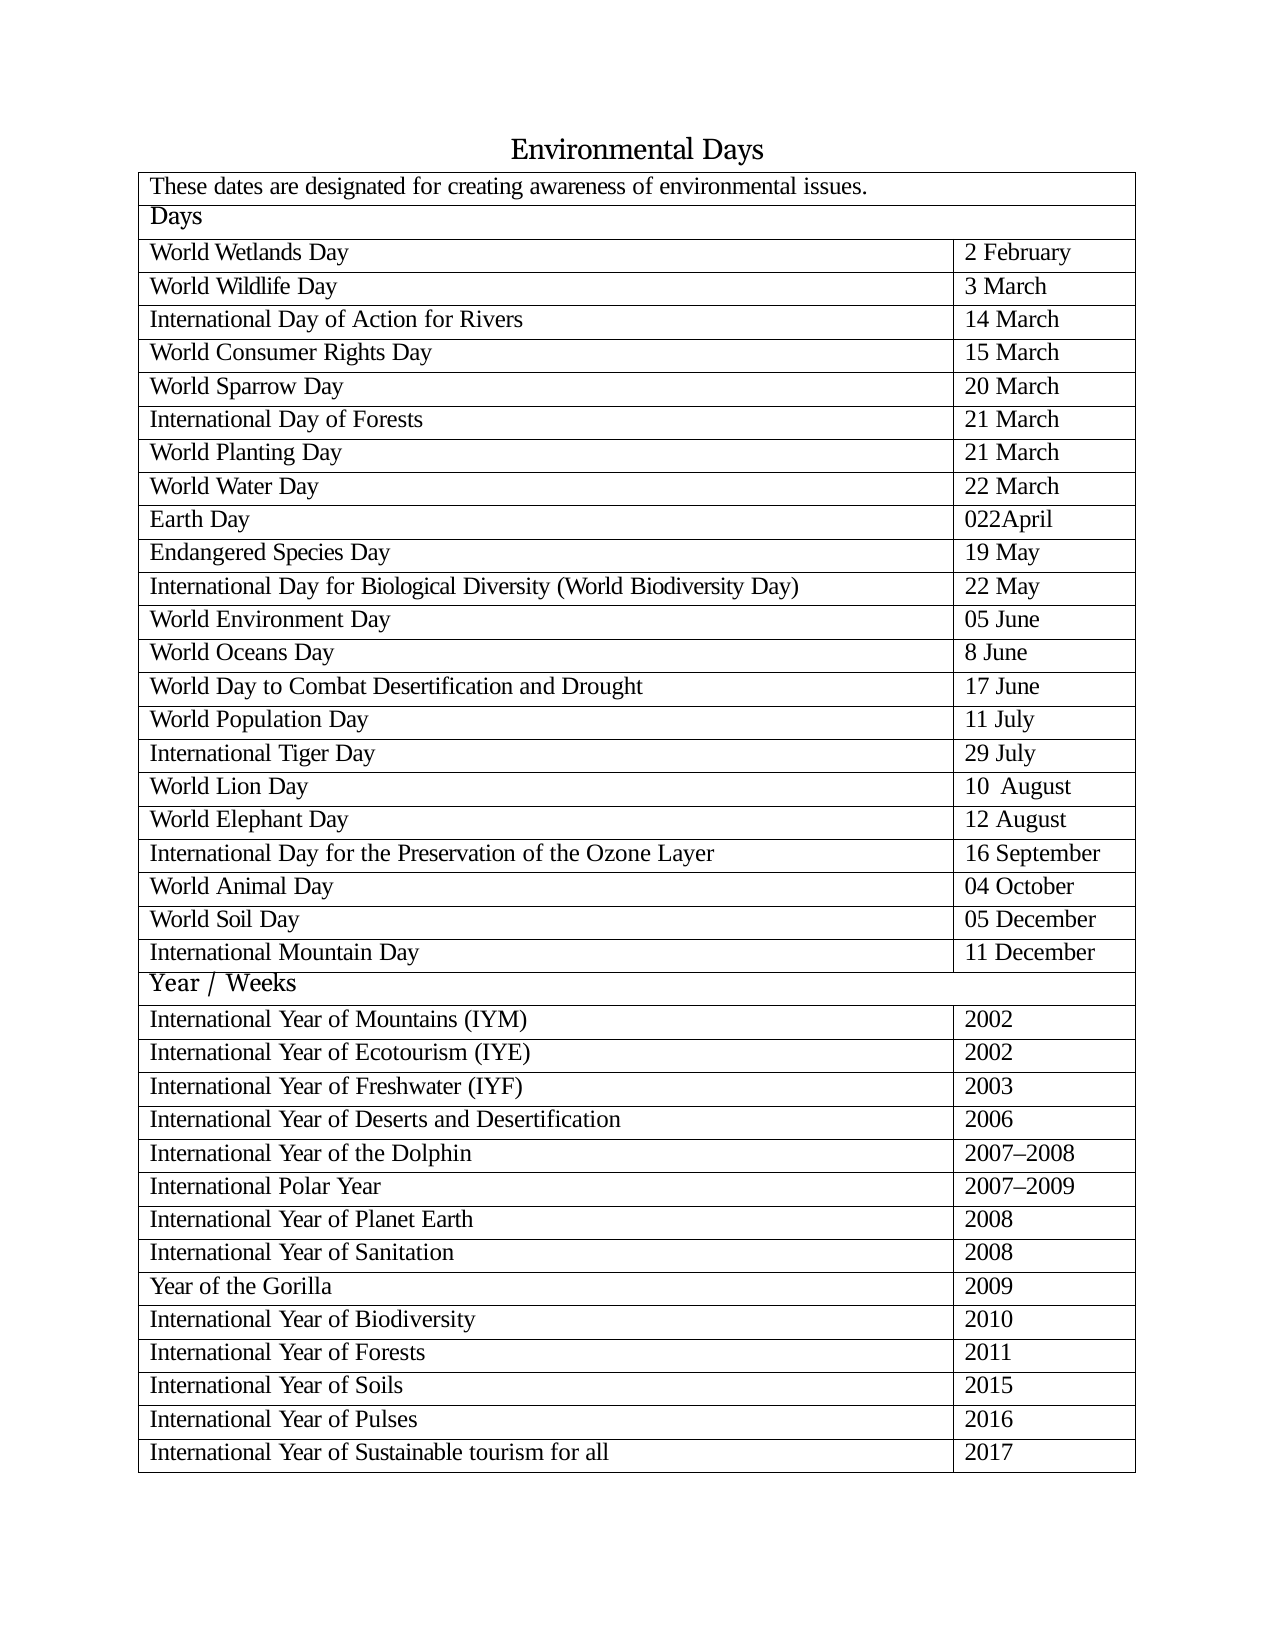

Environmental Days
| These dates are designated for creating awareness of environmental issues. |  |
| --- | --- |
| Days |  |
| World Wetlands Day | 2 February |
| World Wildlife Day | 3 March |
| International Day of Action for Rivers | 14 March |
| World Consumer Rights Day | 15 March |
| World Sparrow Day | 20 March |
| International Day of Forests | 21 March |
| World Planting Day | 21 March |
| World Water Day | 22 March |
| Earth Day | 022April |
| Endangered Species Day | 19 May |
| International Day for Biological Diversity (World Biodiversity Day) | 22 May |
| World Environment Day | 05 June |
| World Oceans Day | 8 June |
| World Day to Combat Desertification and Drought | 17 June |
| World Population Day | 11 July |
| International Tiger Day | 29 July |
| World Lion Day | 10 August |
| World Elephant Day | 12 August |
| International Day for the Preservation of the Ozone Layer | 16 September |
| World Animal Day | 04 October |
| World Soil Day | 05 December |
| International Mountain Day | 11 December |
| Year / Weeks |  |
| International Year of Mountains (IYM) | 2002 |
| International Year of Ecotourism (IYE) | 2002 |
| International Year of Freshwater (IYF) | 2003 |
| International Year of Deserts and Desertification | 2006 |
| International Year of the Dolphin | 2007–2008 |
| International Polar Year | 2007–2009 |
| International Year of Planet Earth | 2008 |
| International Year of Sanitation | 2008 |
| Year of the Gorilla | 2009 |
| International Year of Biodiversity | 2010 |
| International Year of Forests | 2011 |
| International Year of Soils | 2015 |
| International Year of Pulses | 2016 |
| International Year of Sustainable tourism for all | 2017 |